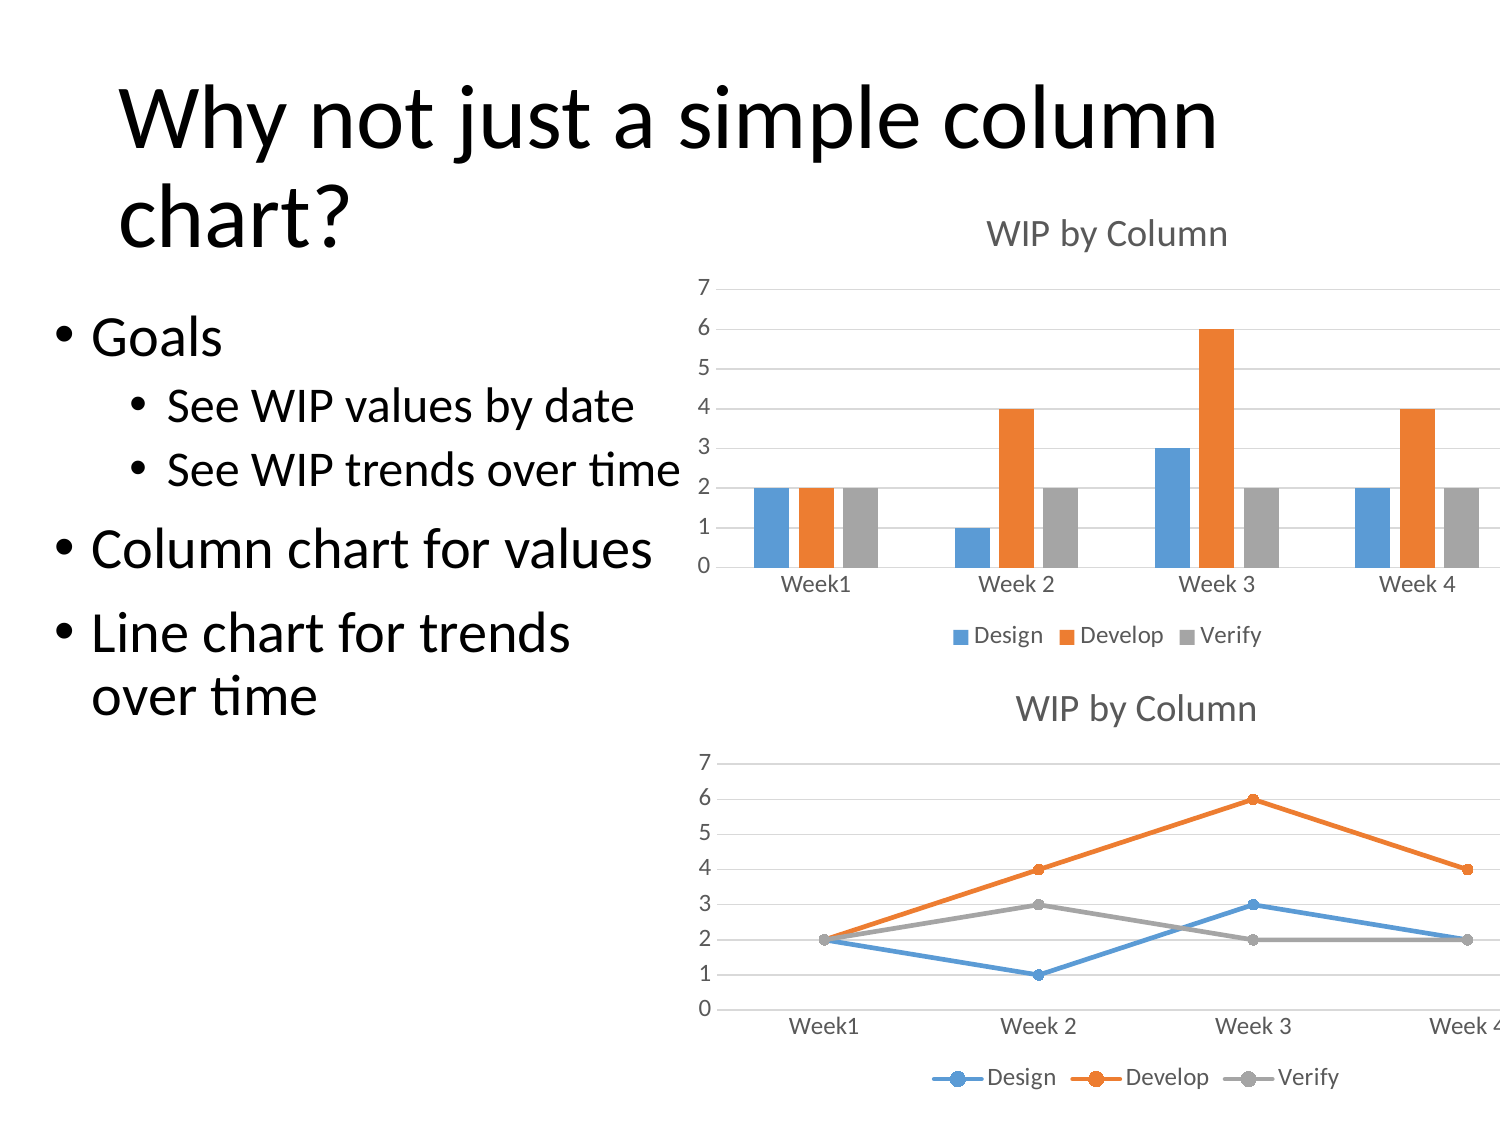

# Why not just a simple column chart?

### Chart: WIP by Column

| Category | Design | Develop | Verify |
|---|---|---|---|
| Week1 | 2.0 | 2.0 | 2.0 |
| Week 2 | 1.0 | 4.0 | 2.0 |
| Week 3 | 3.0 | 6.0 | 2.0 |
| Week 4 | 2.0 | 4.0 | 2.0 |
Goals
See WIP values by date
See WIP trends over time
Column chart for values
Line chart for trends over time

### Chart: WIP by Column

| Category | Design | Develop | Verify |
|---|---|---|---|
| Week1 | 2.0 | 2.0 | 2.0 |
| Week 2 | 1.0 | 4.0 | 3.0 |
| Week 3 | 3.0 | 6.0 | 2.0 |
| Week 4 | 2.0 | 4.0 | 2.0 |